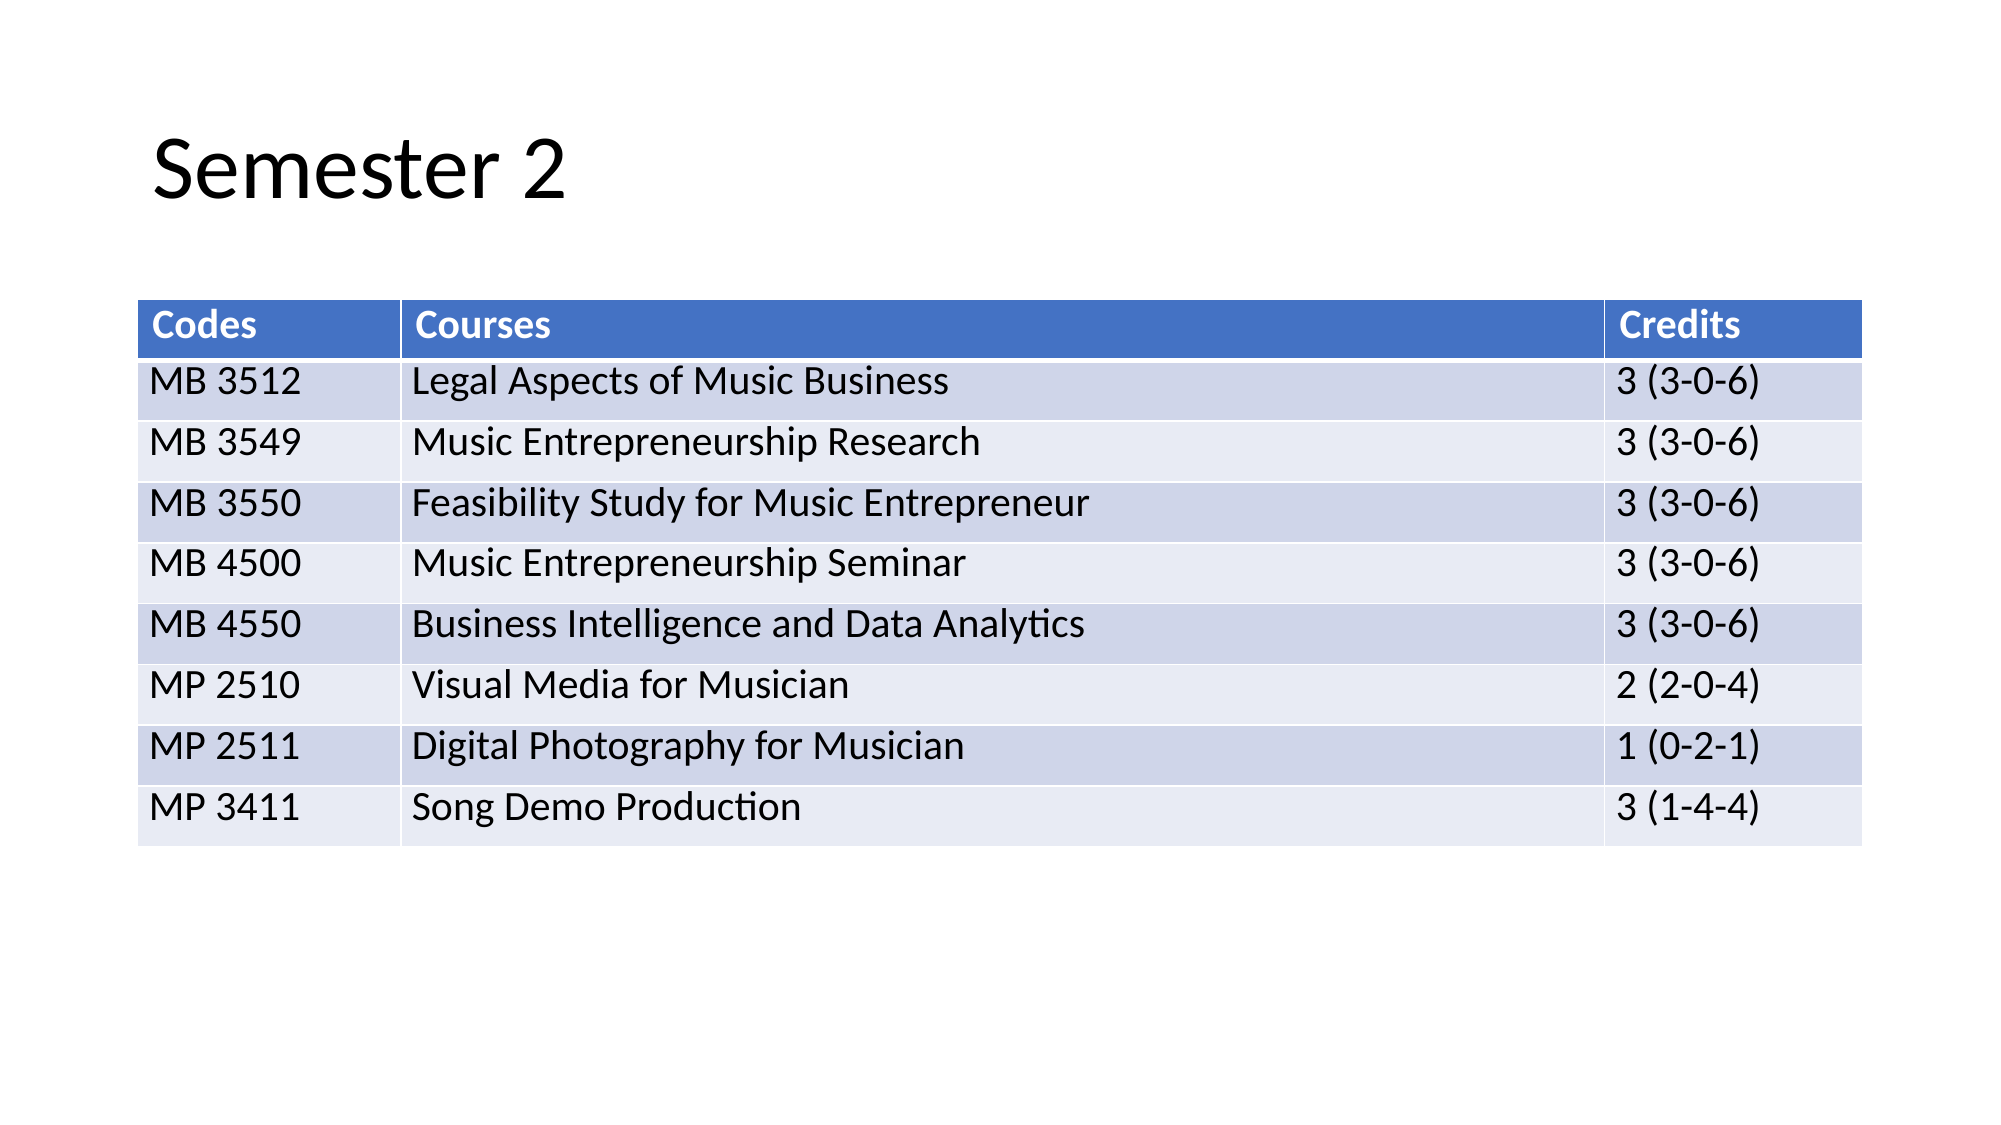

# Semester 2
| Codes | Courses | Credits |
| --- | --- | --- |
| MB 3512 | Legal Aspects of Music Business | 3 (3-0-6) |
| MB 3549 | Music Entrepreneurship Research | 3 (3-0-6) |
| MB 3550 | Feasibility Study for Music Entrepreneur | 3 (3-0-6) |
| MB 4500 | Music Entrepreneurship Seminar | 3 (3-0-6) |
| MB 4550 | Business Intelligence and Data Analytics | 3 (3-0-6) |
| MP 2510 | Visual Media for Musician | 2 (2-0-4) |
| MP 2511 | Digital Photography for Musician | 1 (0-2-1) |
| MP 3411 | Song Demo Production | 3 (1-4-4) |